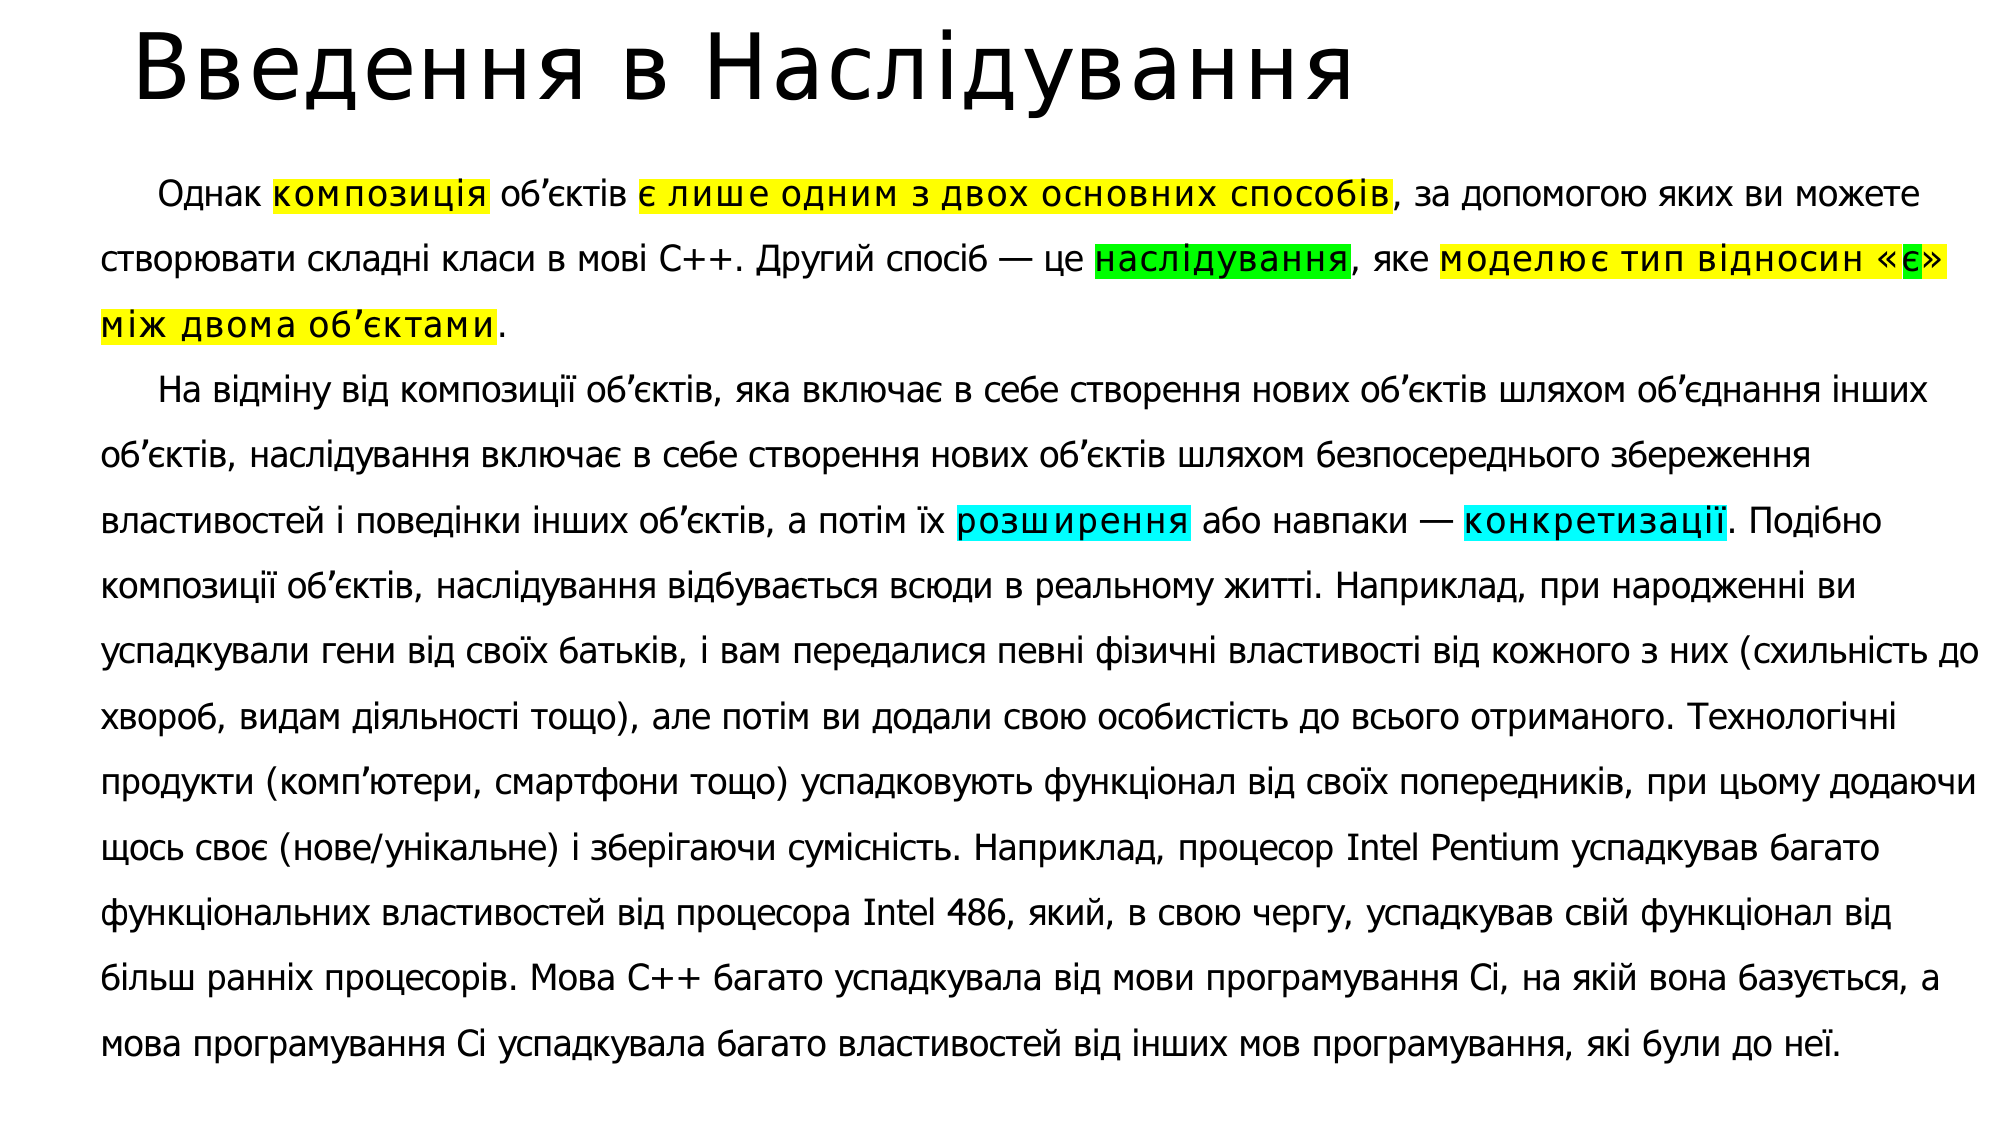

# Введення в Наслідування
Однак композиція об’єктів є лише одним з двох основних способів, за допомогою яких ви можете створювати складні класи в мові C++. Другий спосіб — це наслідування, яке моделює тип відносин «є» між двома об’єктами.
На відміну від композиції об’єктів, яка включає в себе створення нових об’єктів шляхом об’єднання інших об’єктів, наслідування включає в себе створення нових об’єктів шляхом безпосереднього збереження властивостей і поведінки інших об’єктів, а потім їх розширення або навпаки — конкретизації. Подібно композиції об’єктів, наслідування відбувається всюди в реальному житті. Наприклад, при народженні ви успадкували гени від своїх батьків, і вам передалися певні фізичні властивості від кожного з них (схильність до хвороб, видам діяльності тощо), але потім ви додали свою особистість до всього отриманого. Технологічні продукти (комп’ютери, смартфони тощо) успадковують функціонал від своїх попередників, при цьому додаючи щось своє (нове/унікальне) і зберігаючи сумісність. Наприклад, процесор Intel Pentium успадкував багато функціональних властивостей від процесора Intel 486, який, в свою чергу, успадкував свій функціонал від більш ранніх процесорів. Мова C++ багато успадкувала від мови програмування Сі, на якій вона базується, а мова програмування Сі успадкувала багато властивостей від інших мов програмування, які були до неї.